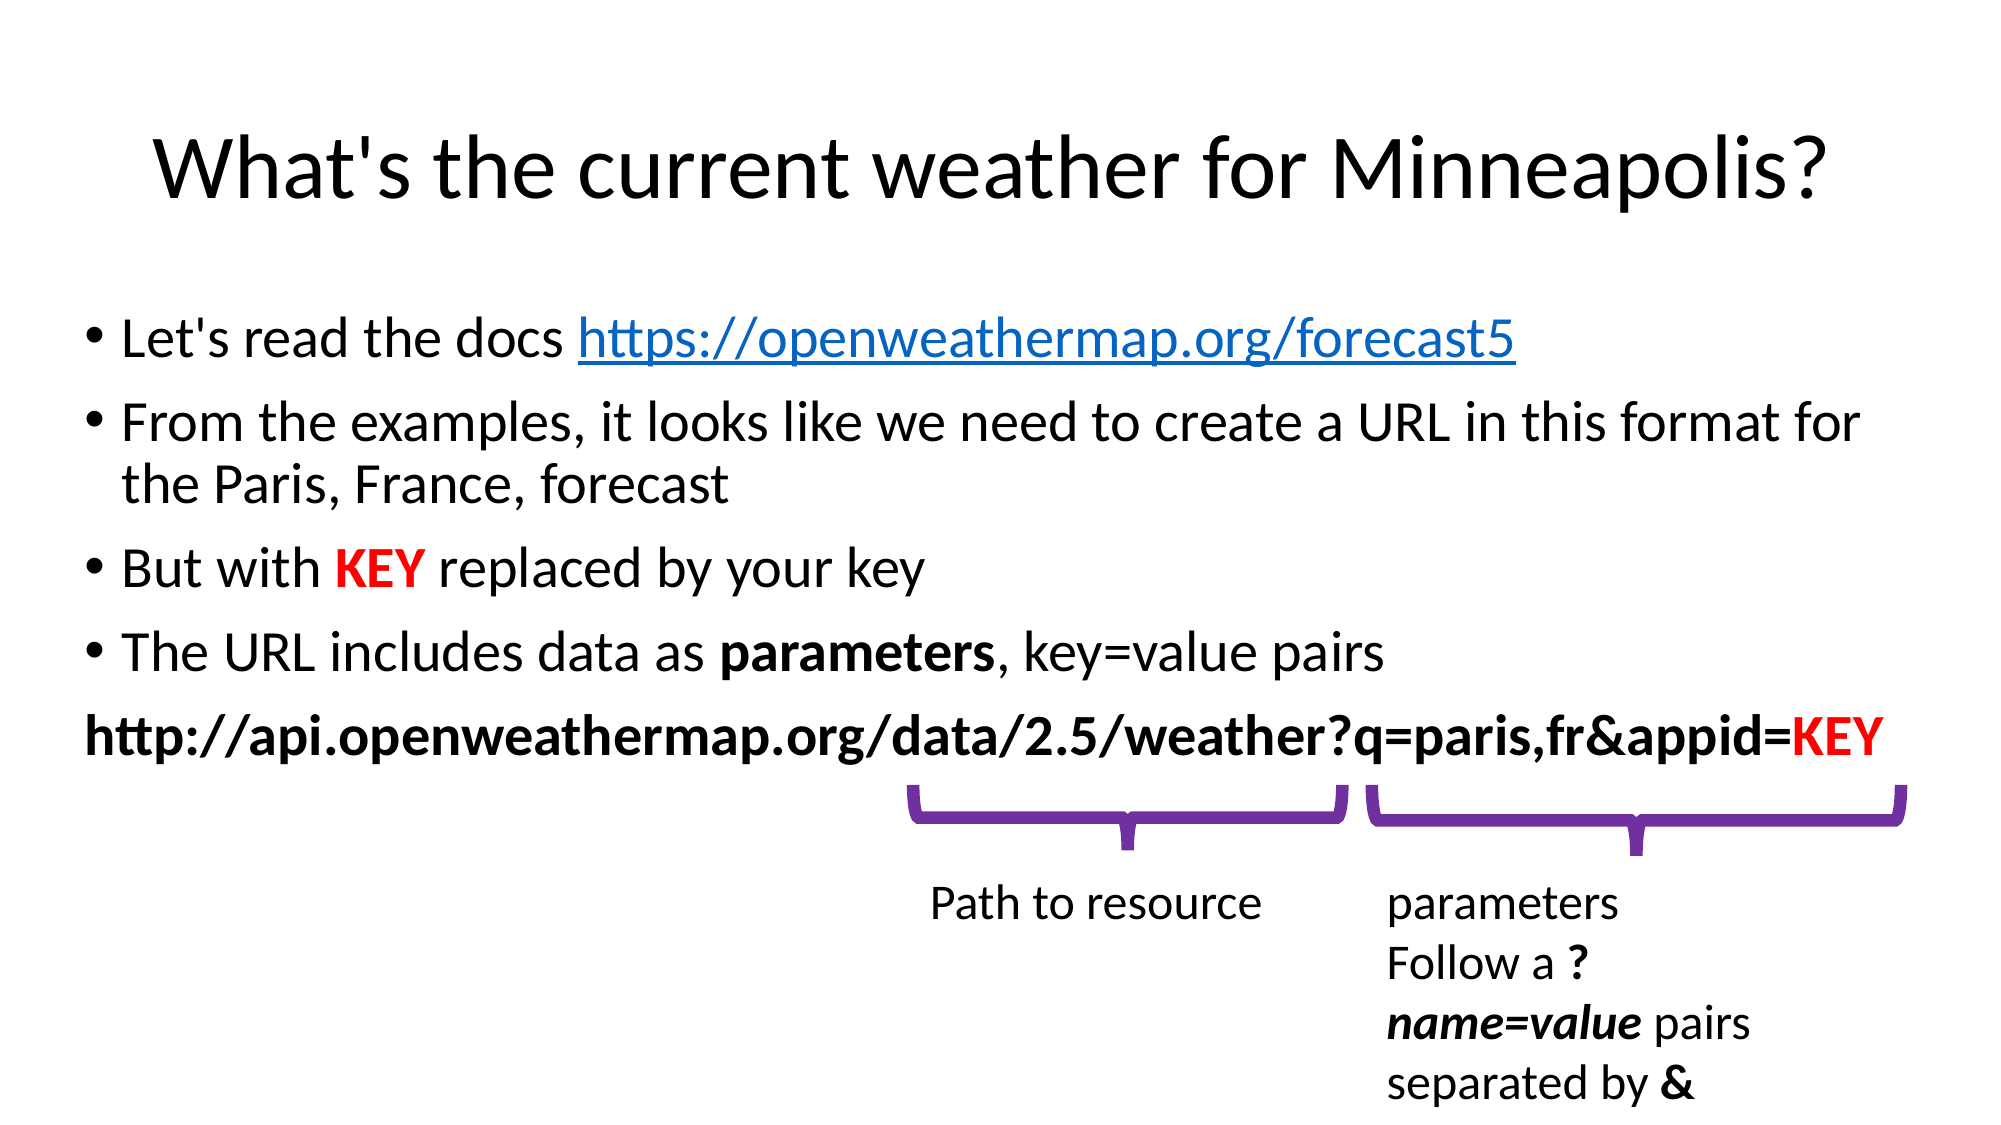

# What's the current weather for Minneapolis?
Let's read the docs https://openweathermap.org/forecast5
From the examples, it looks like we need to create a URL in this format for the Paris, France, forecast
But with KEY replaced by your key
The URL includes data as parameters, key=value pairs
http://api.openweathermap.org/data/2.5/weather?q=paris,fr&appid=KEY

Path to resource
parameters
Follow a ?
name=value pairs
separated by &